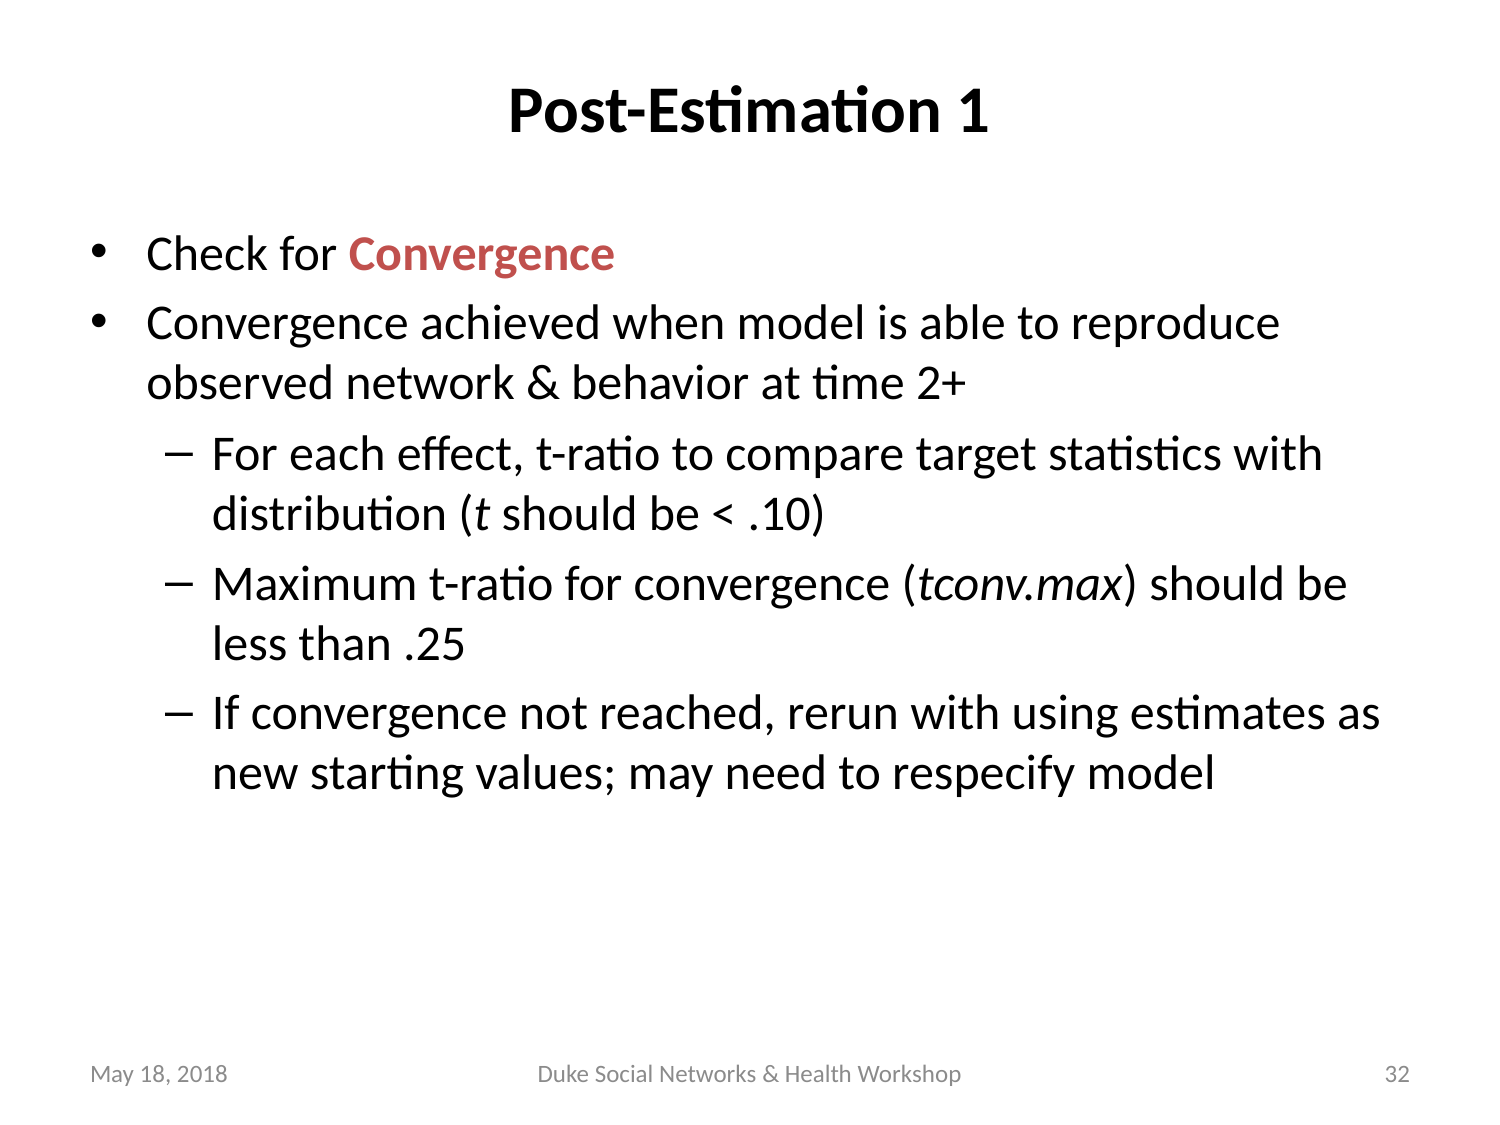

# Post-Estimation 1
Check for Convergence
Convergence achieved when model is able to reproduce observed network & behavior at time 2+
For each effect, t-ratio to compare target statistics with distribution (t should be < .10)
Maximum t-ratio for convergence (tconv.max) should be less than .25
If convergence not reached, rerun with using estimates as new starting values; may need to respecify model
May 18, 2018
Duke Social Networks & Health Workshop
32